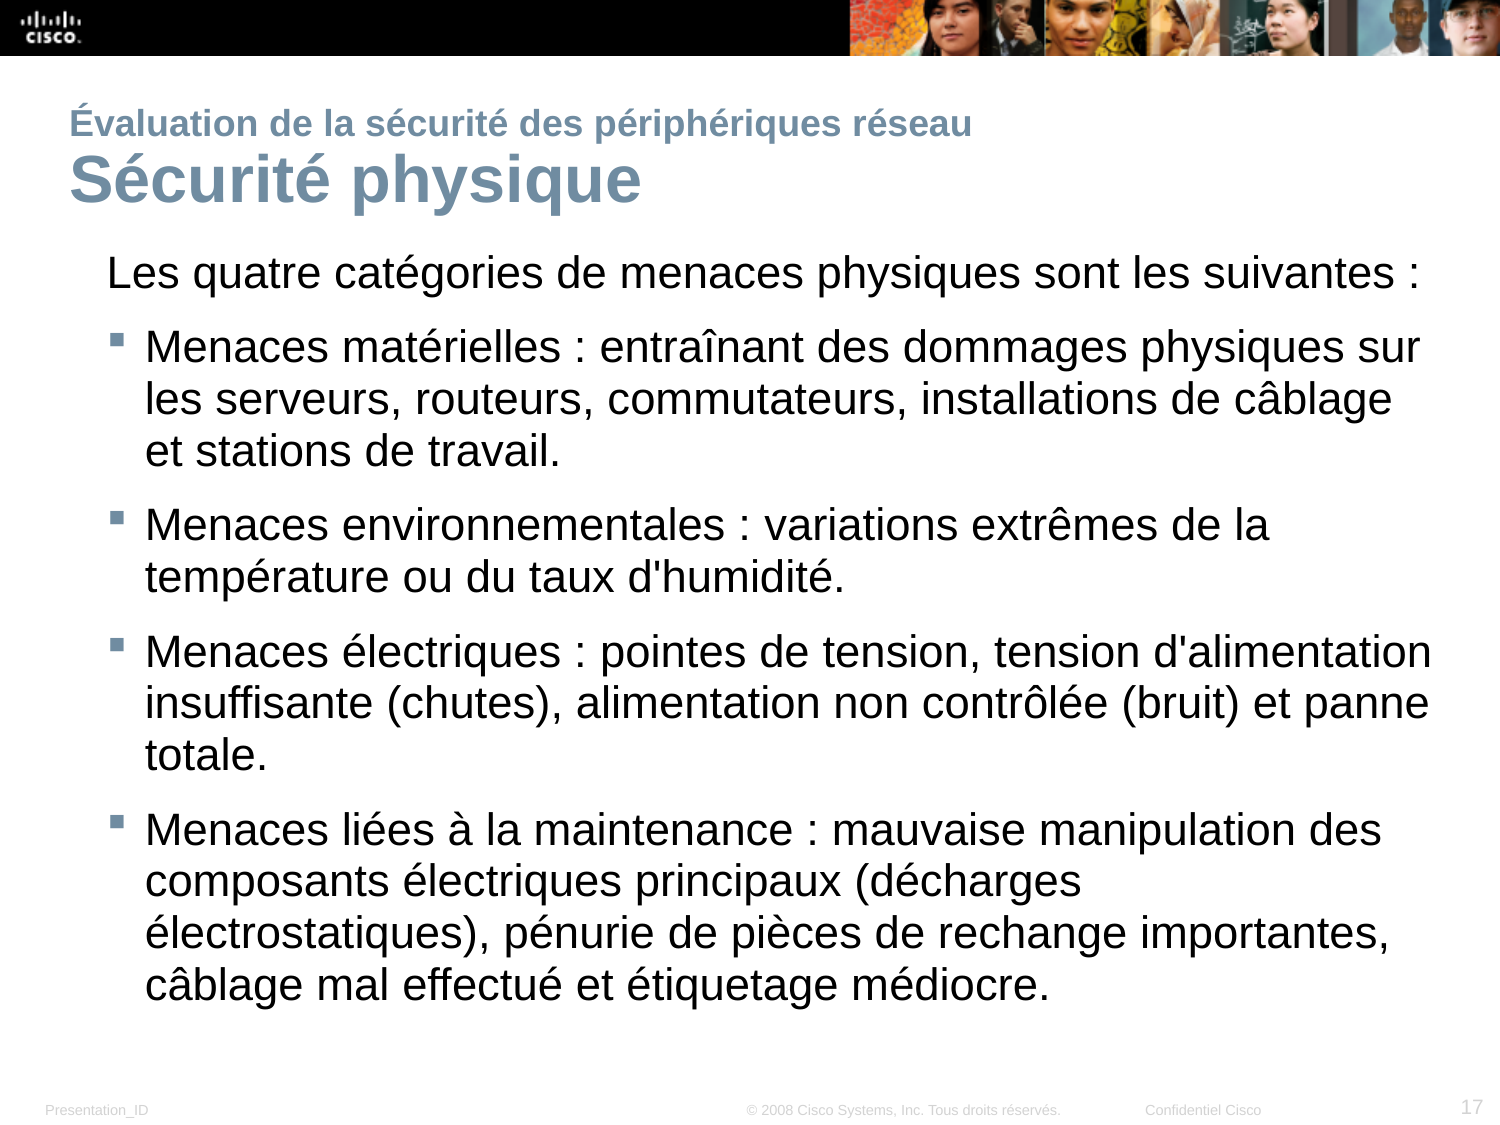

# Évaluation de la sécurité des périphériques réseau Sécurité physique
Les quatre catégories de menaces physiques sont les suivantes :
Menaces matérielles : entraînant des dommages physiques sur les serveurs, routeurs, commutateurs, installations de câblage et stations de travail.
Menaces environnementales : variations extrêmes de la température ou du taux d'humidité.
Menaces électriques : pointes de tension, tension d'alimentation insuffisante (chutes), alimentation non contrôlée (bruit) et panne totale.
Menaces liées à la maintenance : mauvaise manipulation des composants électriques principaux (décharges électrostatiques), pénurie de pièces de rechange importantes, câblage mal effectué et étiquetage médiocre.